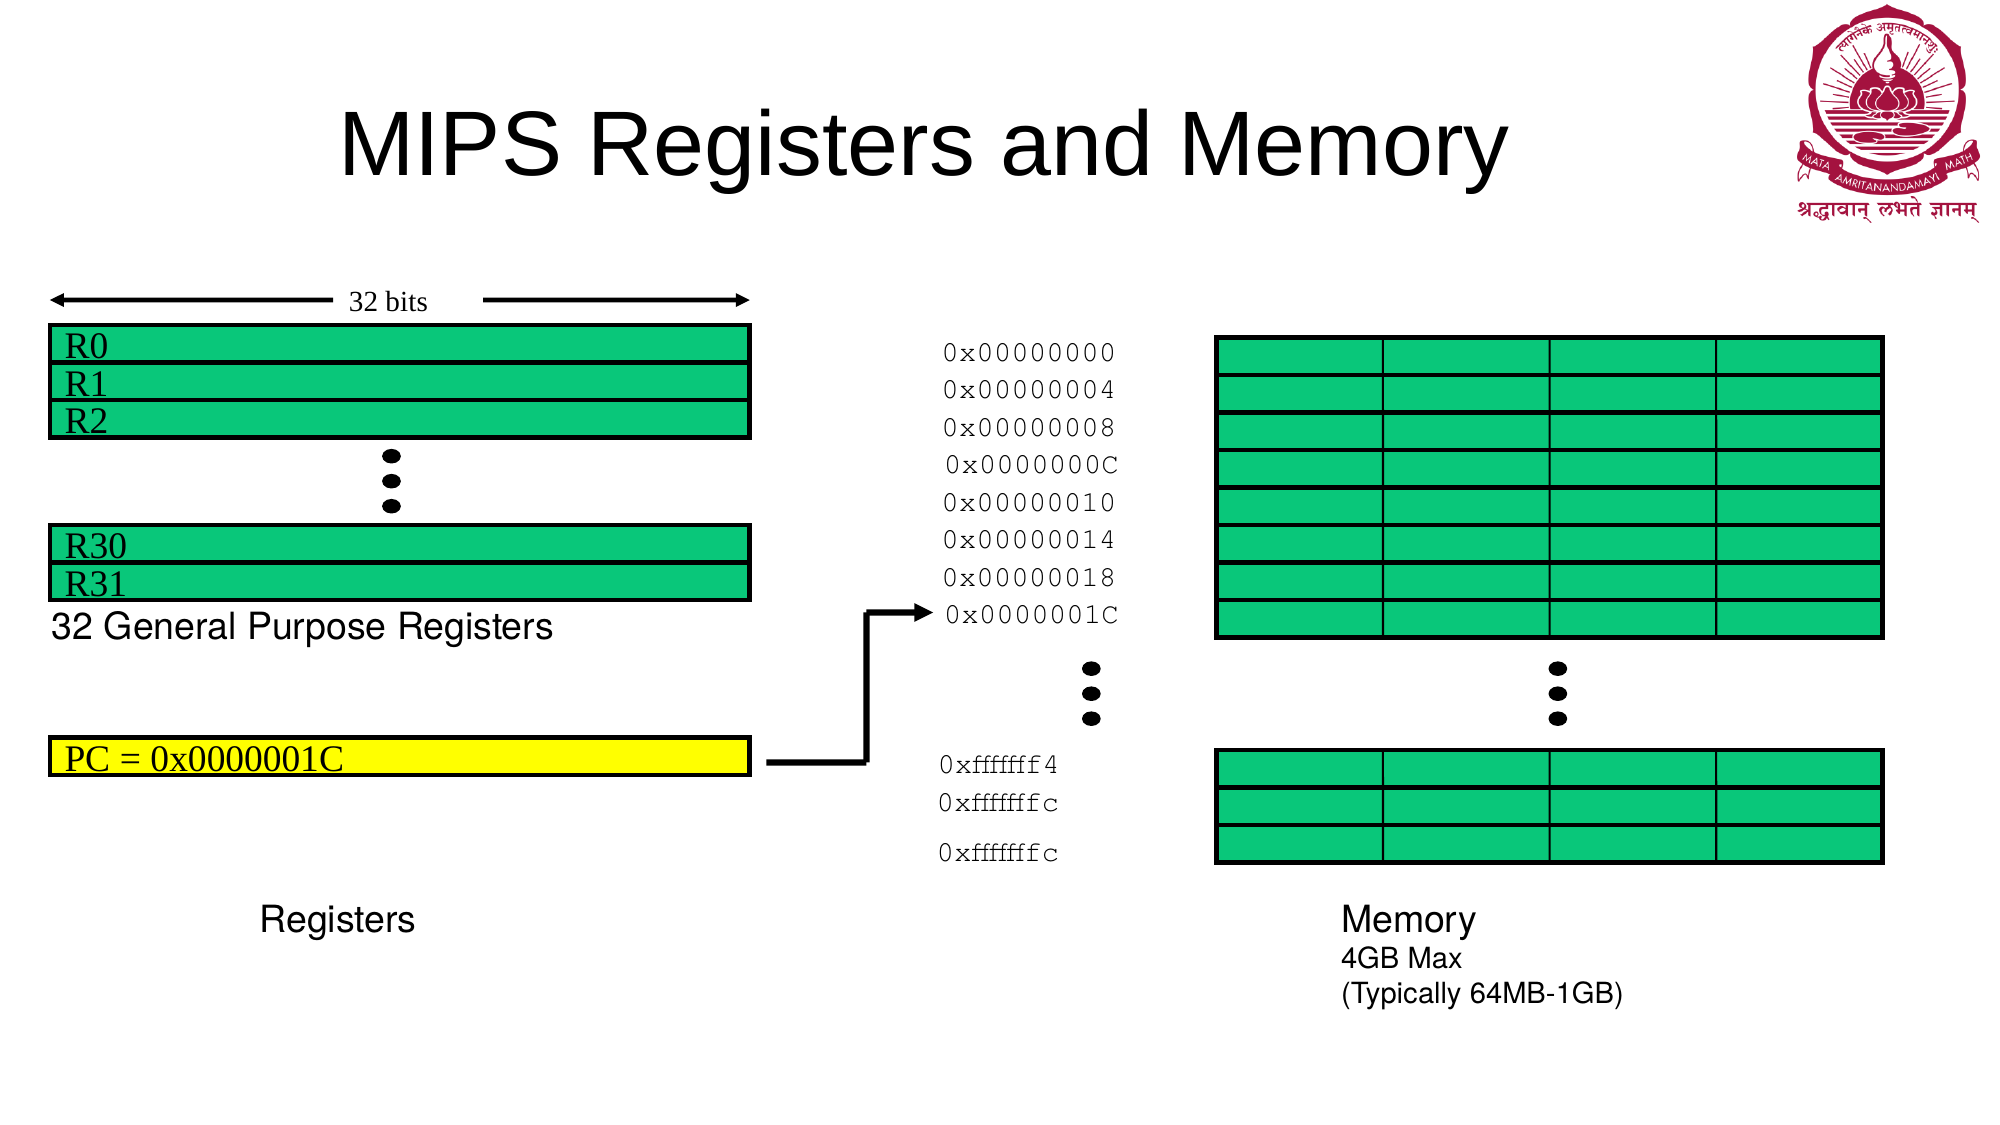

# MIPS Registers and Memory
32 bits

R0
R1
R2

R30
R31
32 General Purpose Registers

PC = 0x0000001C

Registers
0x00000000

0x00000004

0x00000008

0x0000000C

0x00000010

0x00000014

0x00000018

0x0000001C

0xfffffff4

0xfffffffc

0xfffffffc

Memory
4GB Max
(Typically 64MB-1GB)